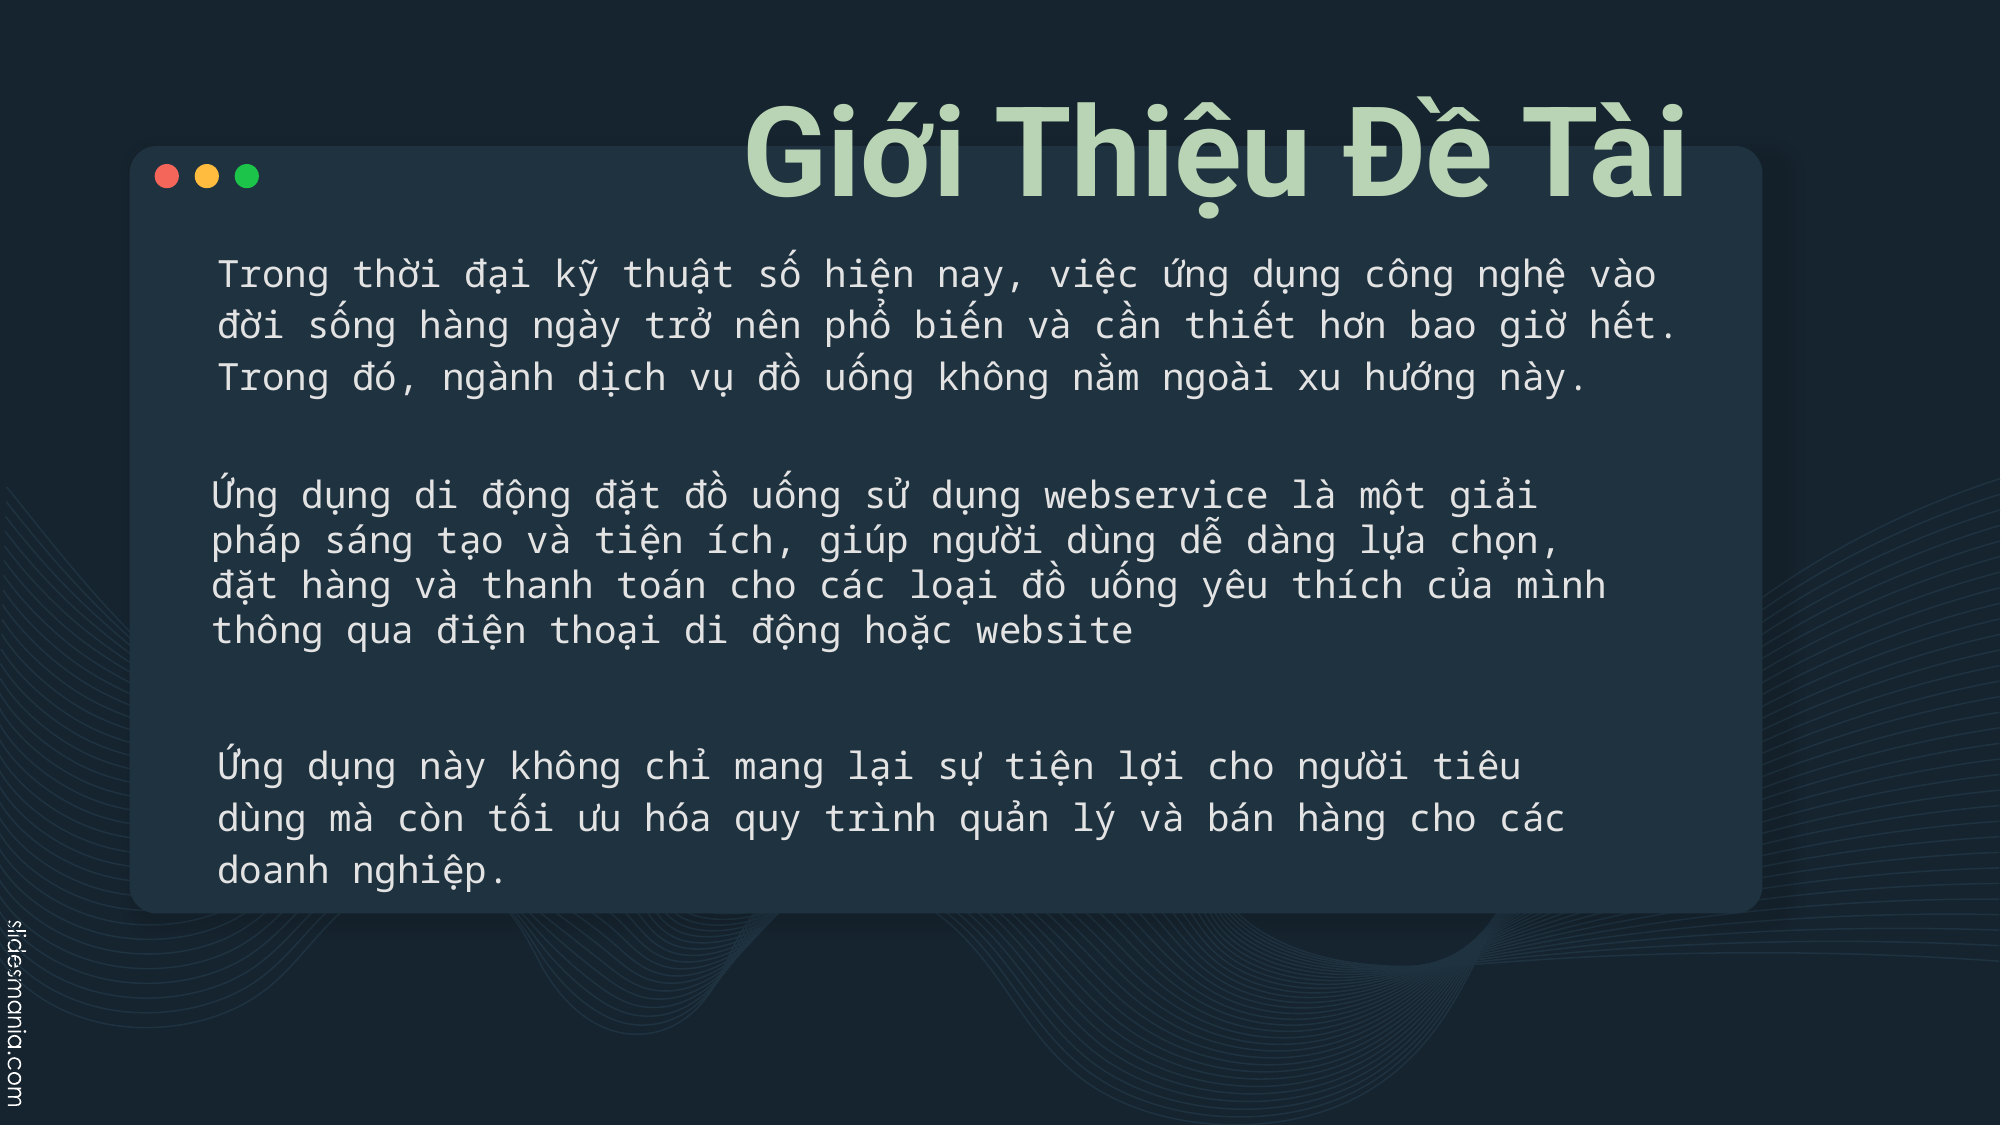

# Giới Thiệu Đề Tài
Trong thời đại kỹ thuật số hiện nay, việc ứng dụng công nghệ vào đời sống hàng ngày trở nên phổ biến và cần thiết hơn bao giờ hết. Trong đó, ngành dịch vụ đồ uống không nằm ngoài xu hướng này.
Ứng dụng di động đặt đồ uống sử dụng webservice là một giải pháp sáng tạo và tiện ích, giúp người dùng dễ dàng lựa chọn, đặt hàng và thanh toán cho các loại đồ uống yêu thích của mình thông qua điện thoại di động hoặc website
Ứng dụng này không chỉ mang lại sự tiện lợi cho người tiêu dùng mà còn tối ưu hóa quy trình quản lý và bán hàng cho các doanh nghiệp.